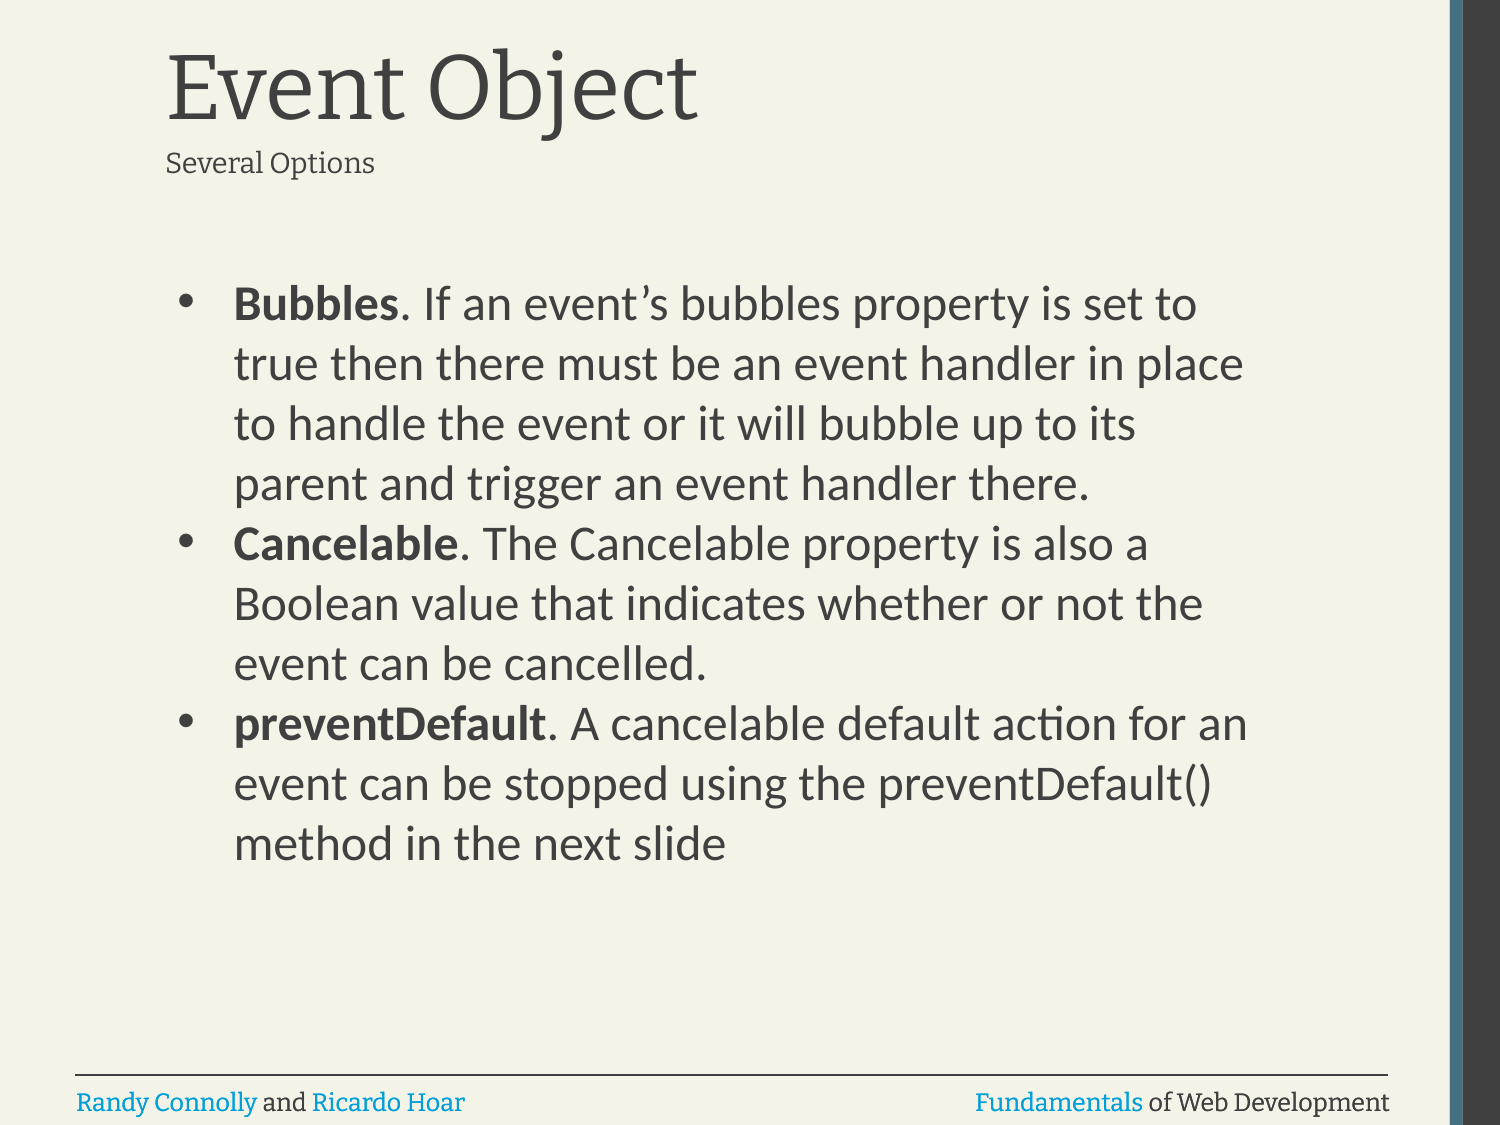

# Event Object
Several Options
Bubbles. If an event’s bubbles property is set to true then there must be an event handler in place to handle the event or it will bubble up to its parent and trigger an event handler there.
Cancelable. The Cancelable property is also a Boolean value that indicates whether or not the event can be cancelled.
preventDefault. A cancelable default action for an event can be stopped using the preventDefault() method in the next slide